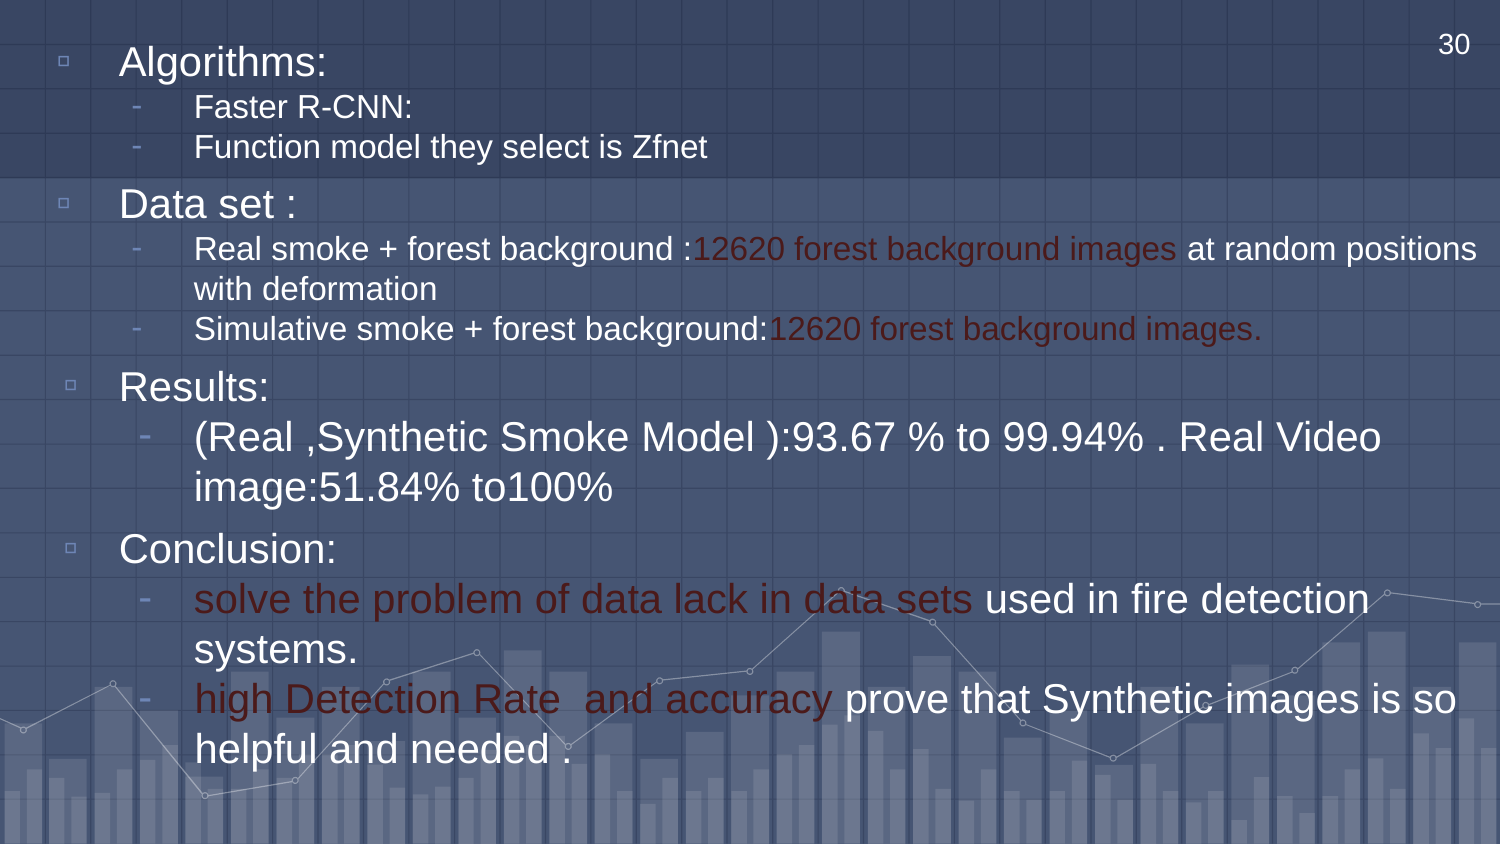

30
Algorithms:
Faster R-CNN:
Function model they select is Zfnet
Data set :
Real smoke + forest background :12620 forest background images at random positions with deformation
Simulative smoke + forest background:12620 forest background images.
Results:
(Real ,Synthetic Smoke Model ):93.67 % to 99.94% . Real Video image:51.84% to100%
Conclusion:
solve the problem of data lack in data sets used in fire detection systems.
high Detection Rate  and accuracy prove that Synthetic images is so helpful and needed .